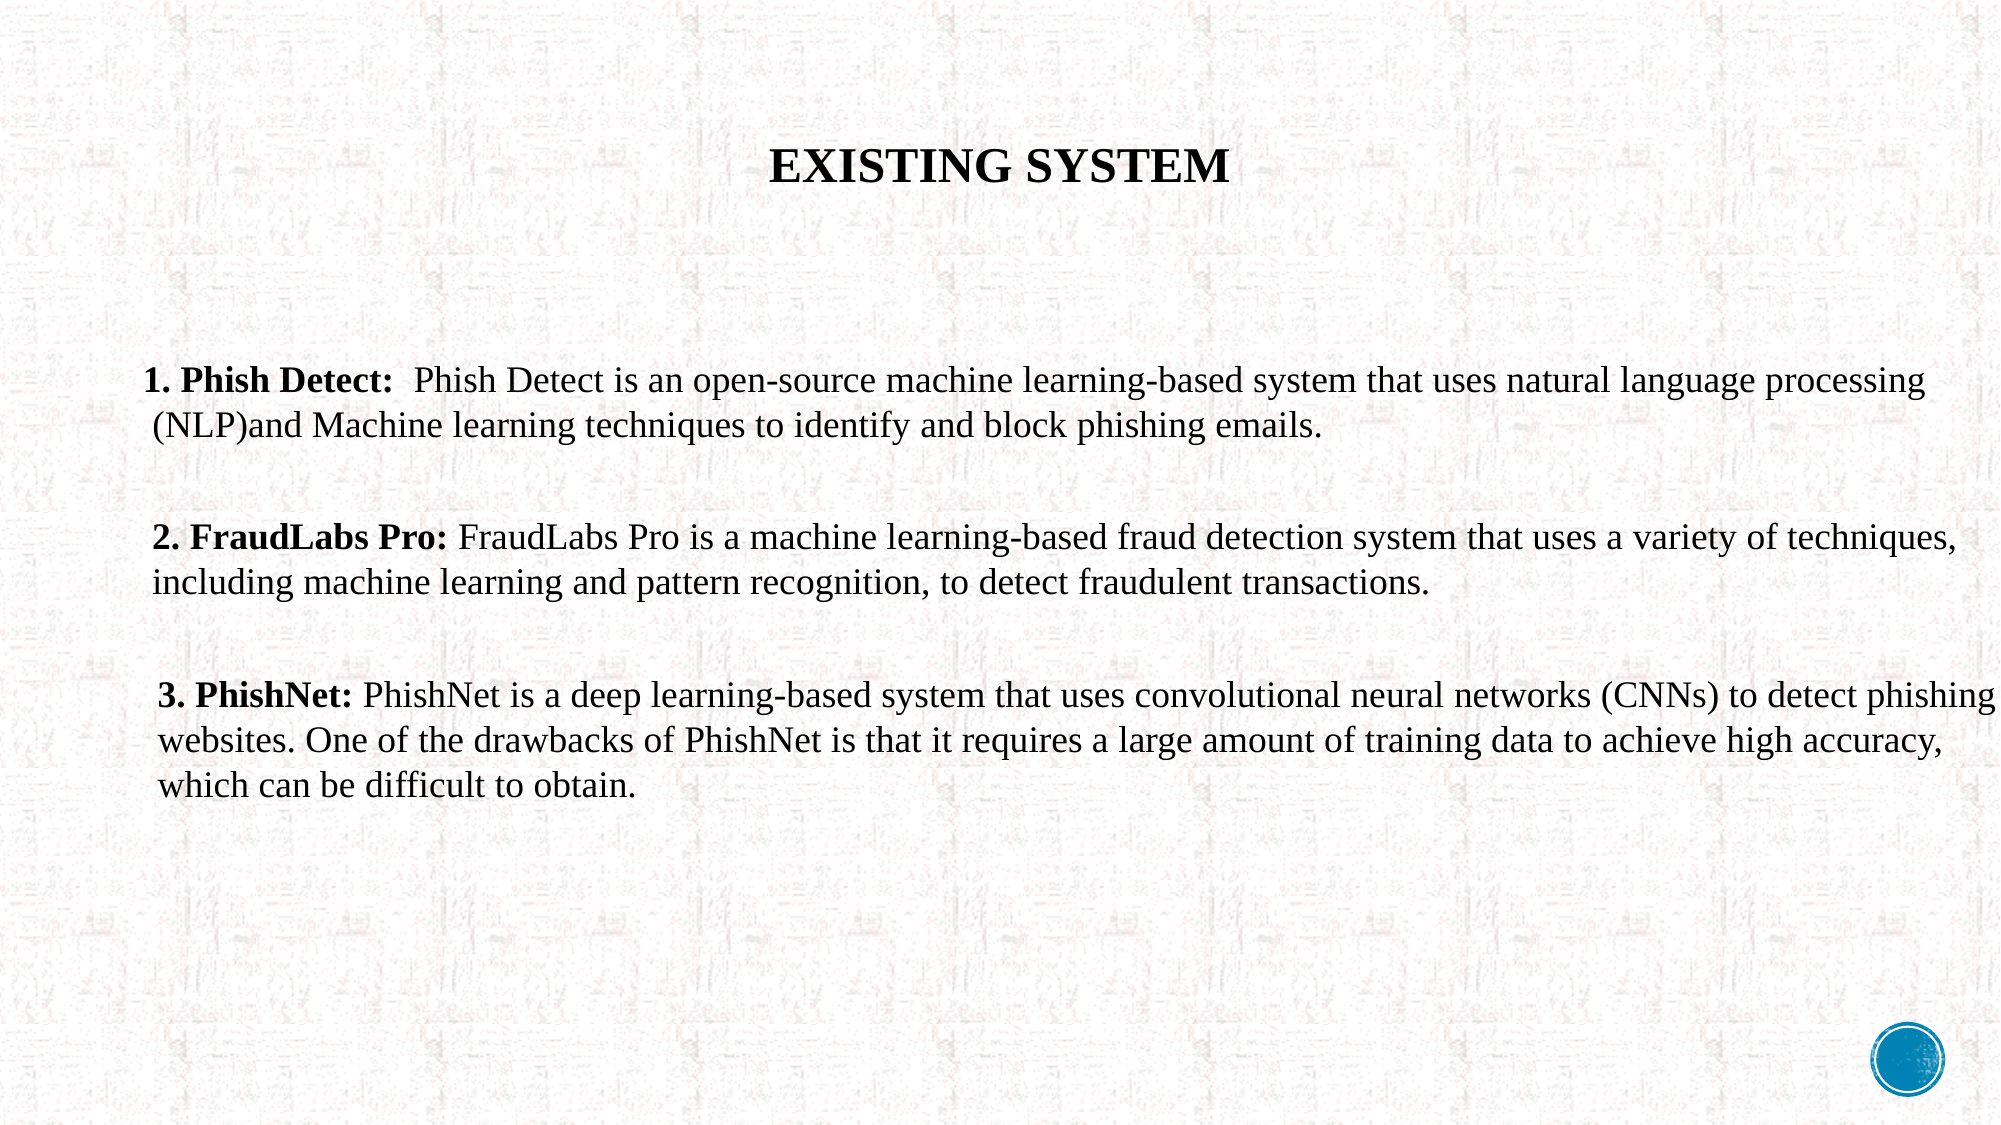

EXISTING SYSTEM
1. Phish Detect:  Phish Detect is an open-source machine learning-based system that uses natural language processing
 (NLP)and Machine learning techniques to identify and block phishing emails.
2. FraudLabs Pro: FraudLabs Pro is a machine learning-based fraud detection system that uses a variety of techniques,
including machine learning and pattern recognition, to detect fraudulent transactions.
3. PhishNet: PhishNet is a deep learning-based system that uses convolutional neural networks (CNNs) to detect phishing
websites. One of the drawbacks of PhishNet is that it requires a large amount of training data to achieve high accuracy,
which can be difficult to obtain.